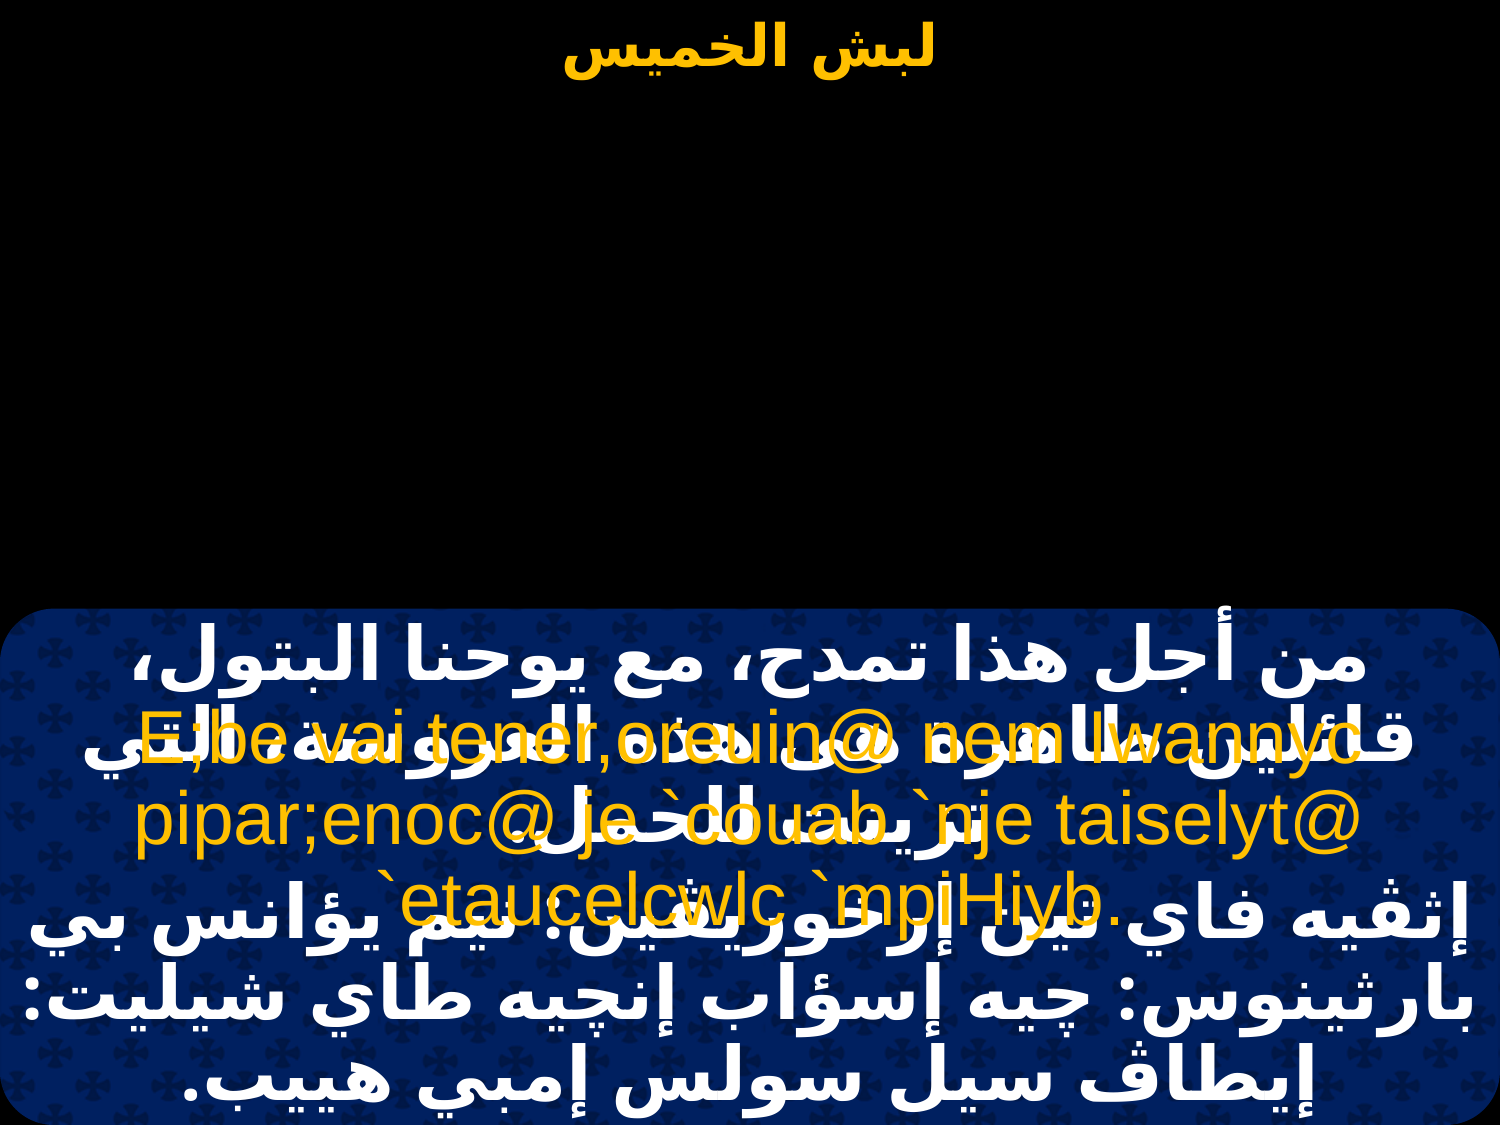

#
من أجل هذا تمدح، مع يوحنا البتول، قائلين طاهرة هى هذه العروسة، التي تزينت للحمل.
E;be vai tener,oreuin@ nem Iwannyc pipar;enoc@ je `couab `nje taiselyt@ `etaucelcwlc `mpiHiyb.
إثڤيه فاي تين إرخوريڤين: نيم يؤانس بي بارثينوس: چيه إسؤاب إنچيه طاي شيليت: إيطاڤ سيل سولس إمبي هييب.